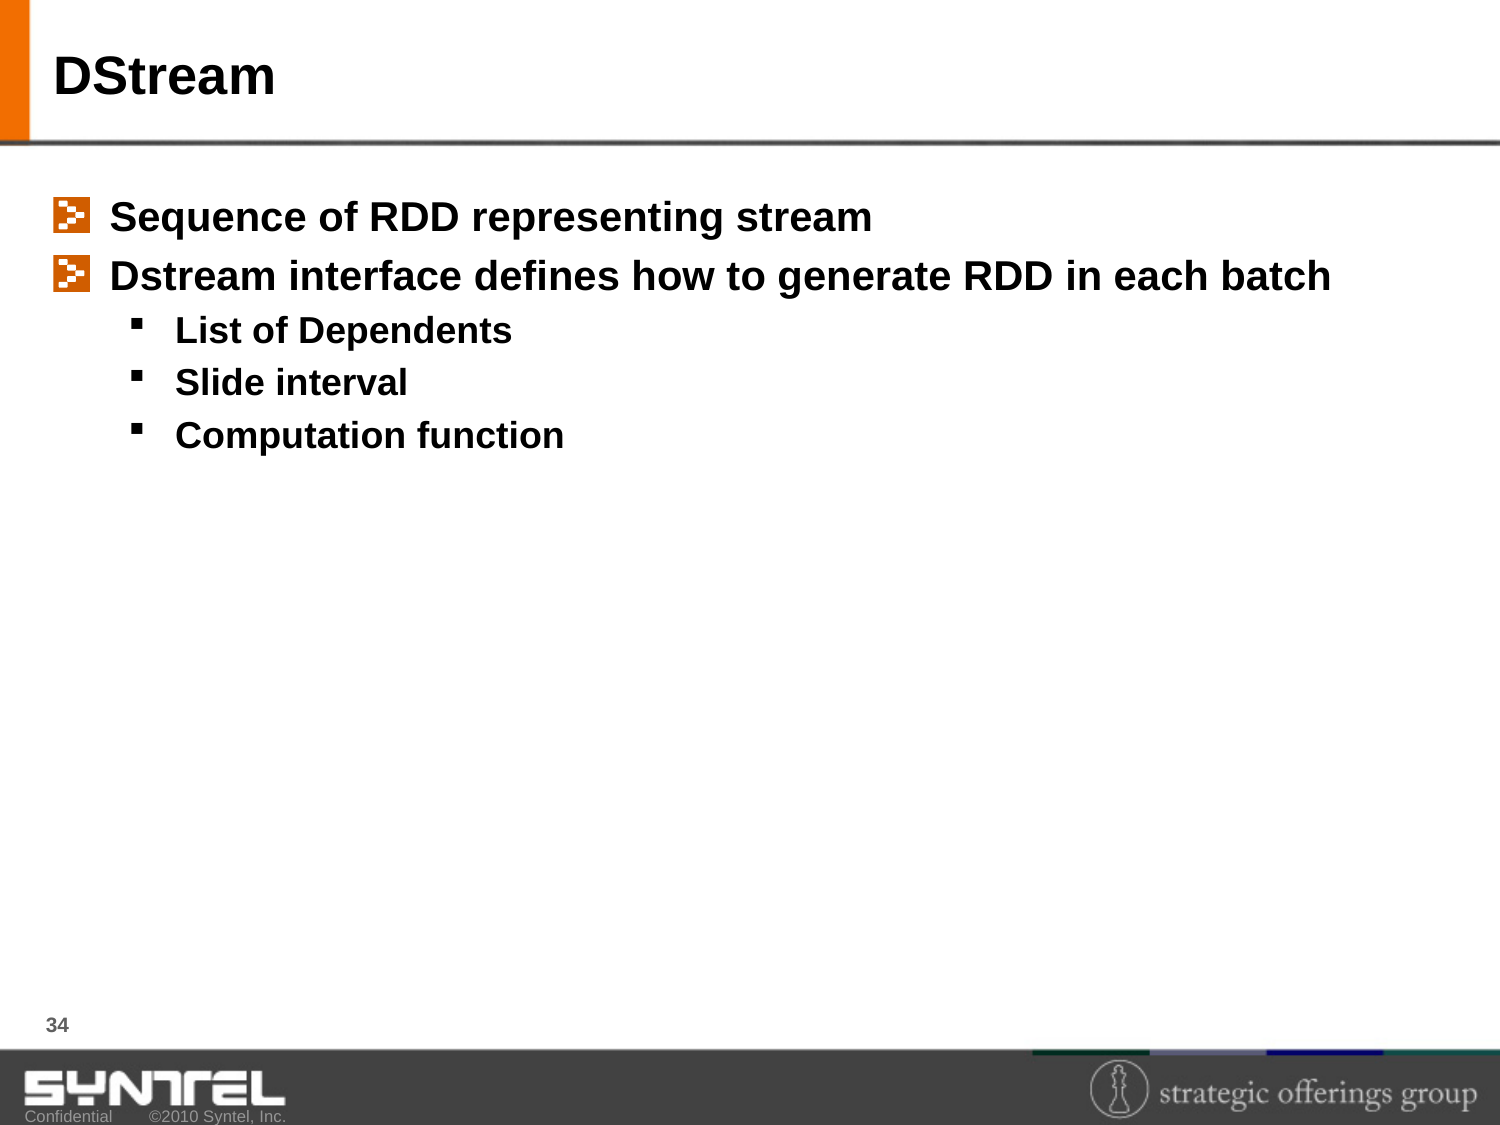

# DStream
Sequence of RDD representing stream
Dstream interface defines how to generate RDD in each batch
List of Dependents
Slide interval
Computation function
34